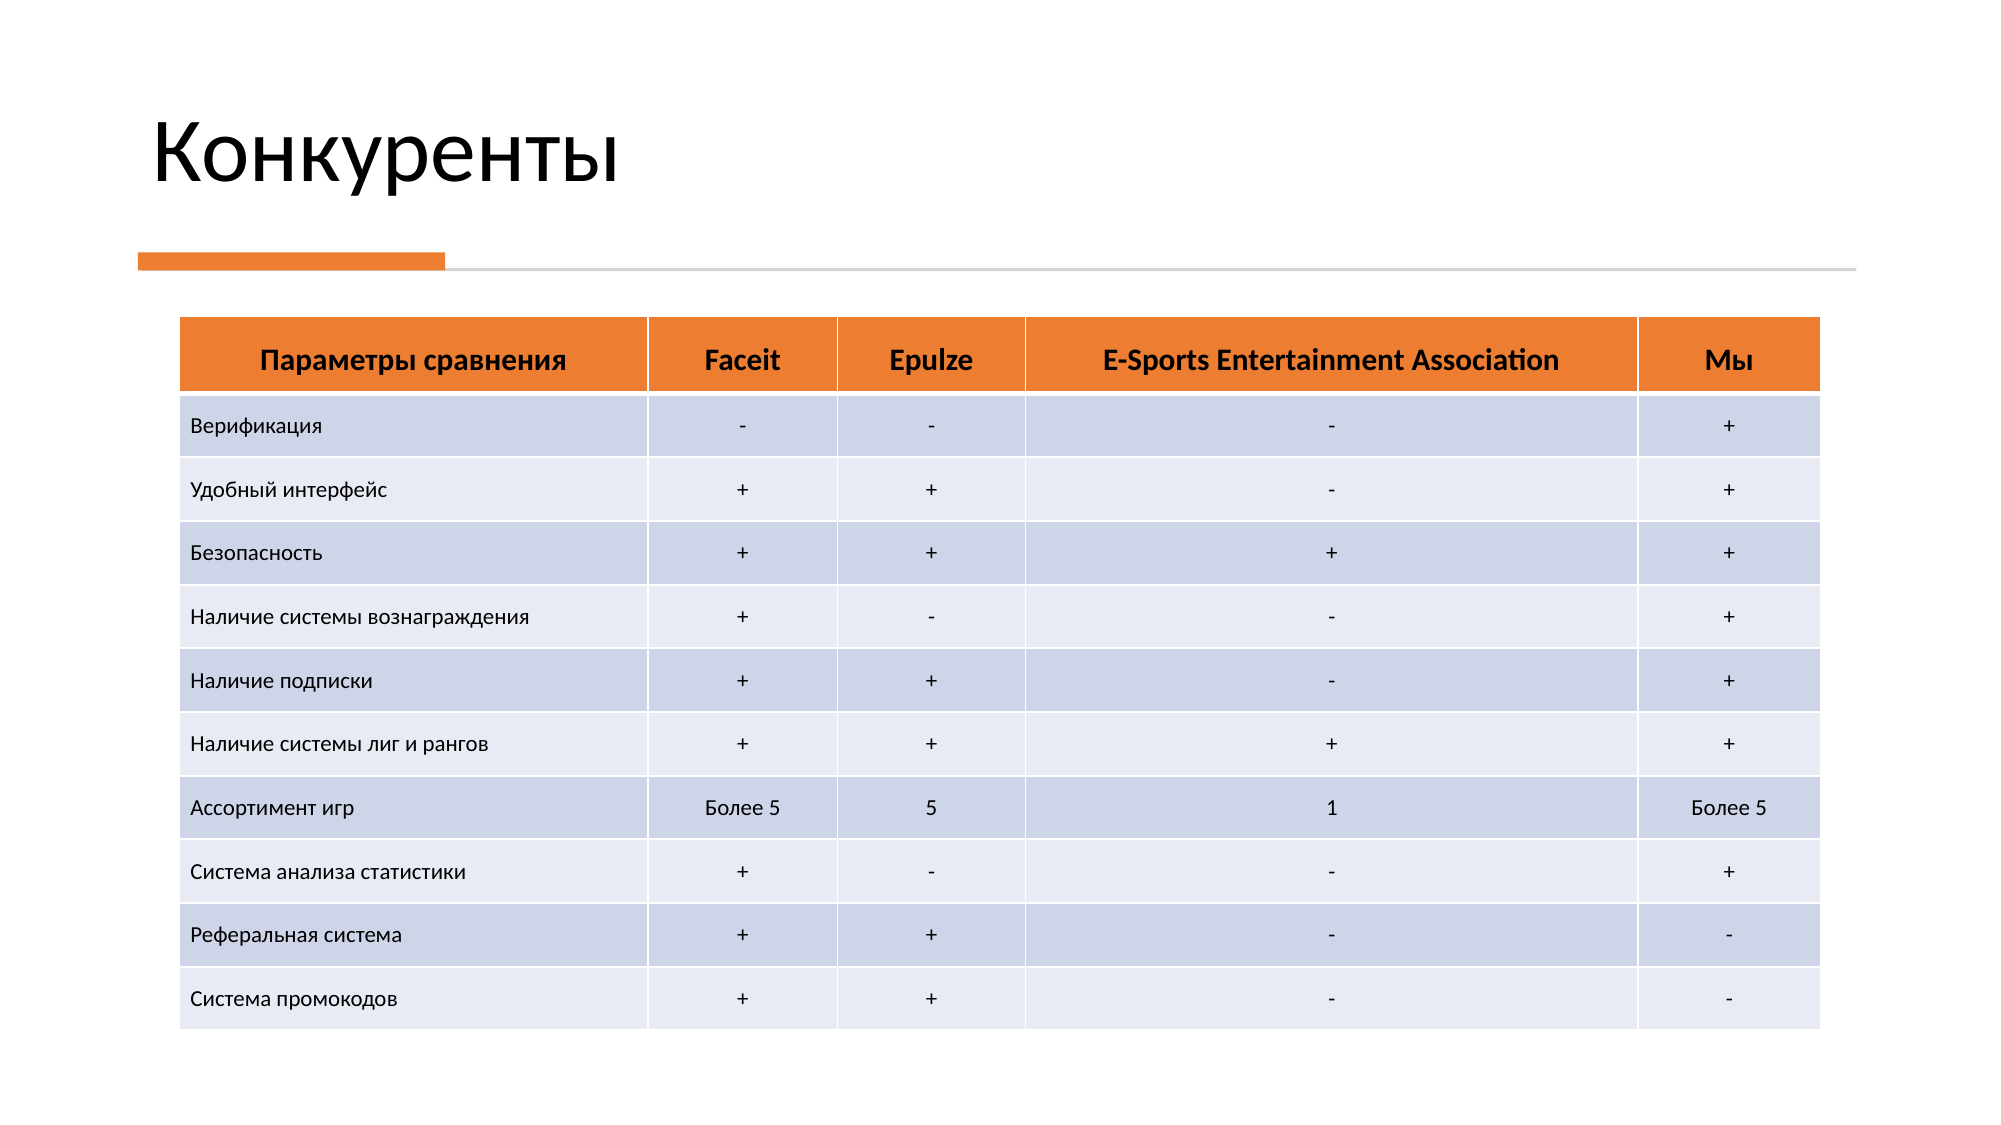

# Конкуренты

| Параметры сравнения | Faceit | Epulze | E-Sports Entertainment Association | Мы |
| --- | --- | --- | --- | --- |
| Верификация | - | - | - | + |
| Удобный интерфейс | + | + | - | + |
| Безопасность | + | + | + | + |
| Наличие системы вознаграждения | + | - | - | + |
| Наличие подписки | + | + | - | + |
| Наличие системы лиг и рангов | + | + | + | + |
| Ассортимент игр | Более 5 | 5 | 1 | Более 5 |
| Система анализа статистики | + | - | - | + |
| Реферальная система | + | + | - | - |
| Система промокодов | + | + | - | - |